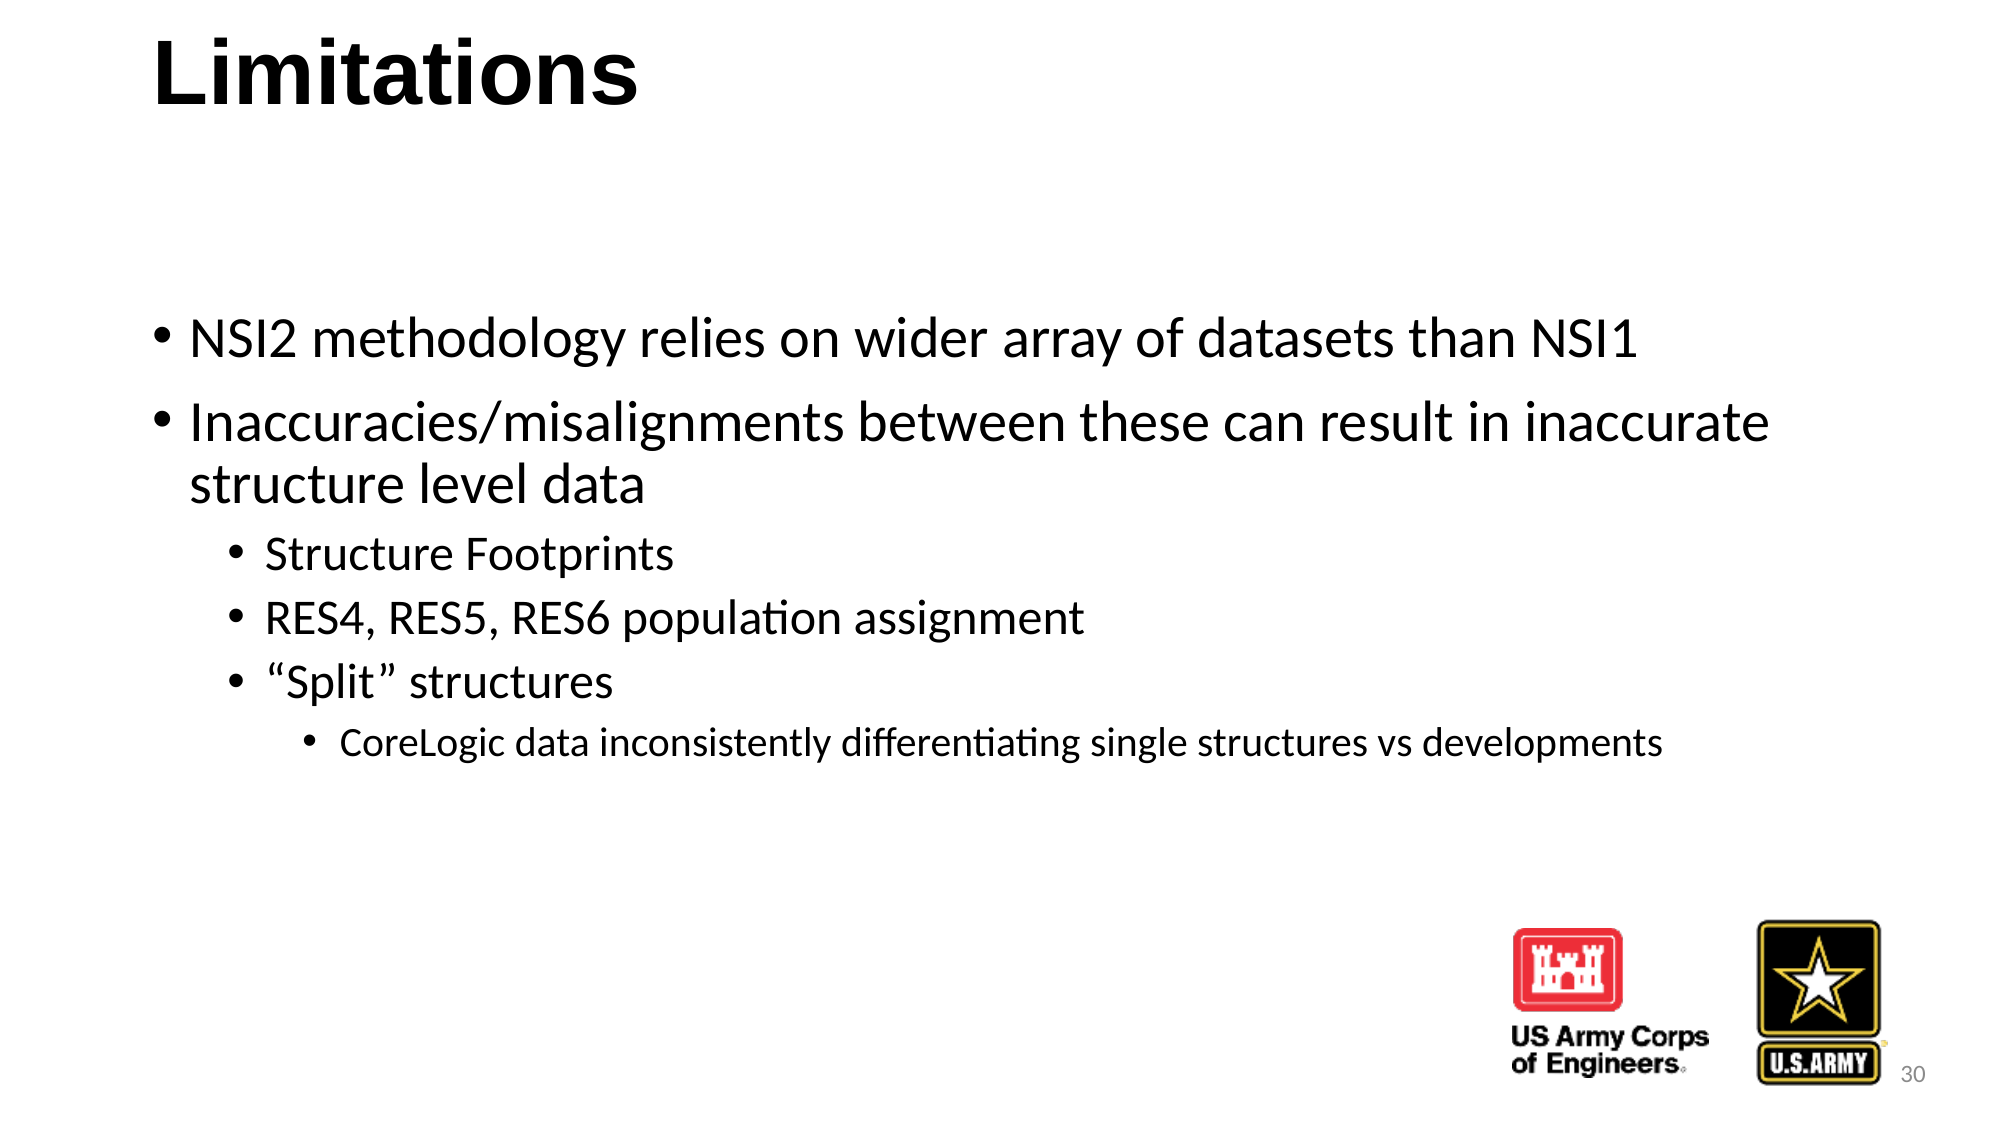

# Limitations
NSI2 methodology relies on wider array of datasets than NSI1
Inaccuracies/misalignments between these can result in inaccurate structure level data
Structure Footprints
RES4, RES5, RES6 population assignment
“Split” structures
CoreLogic data inconsistently differentiating single structures vs developments
30